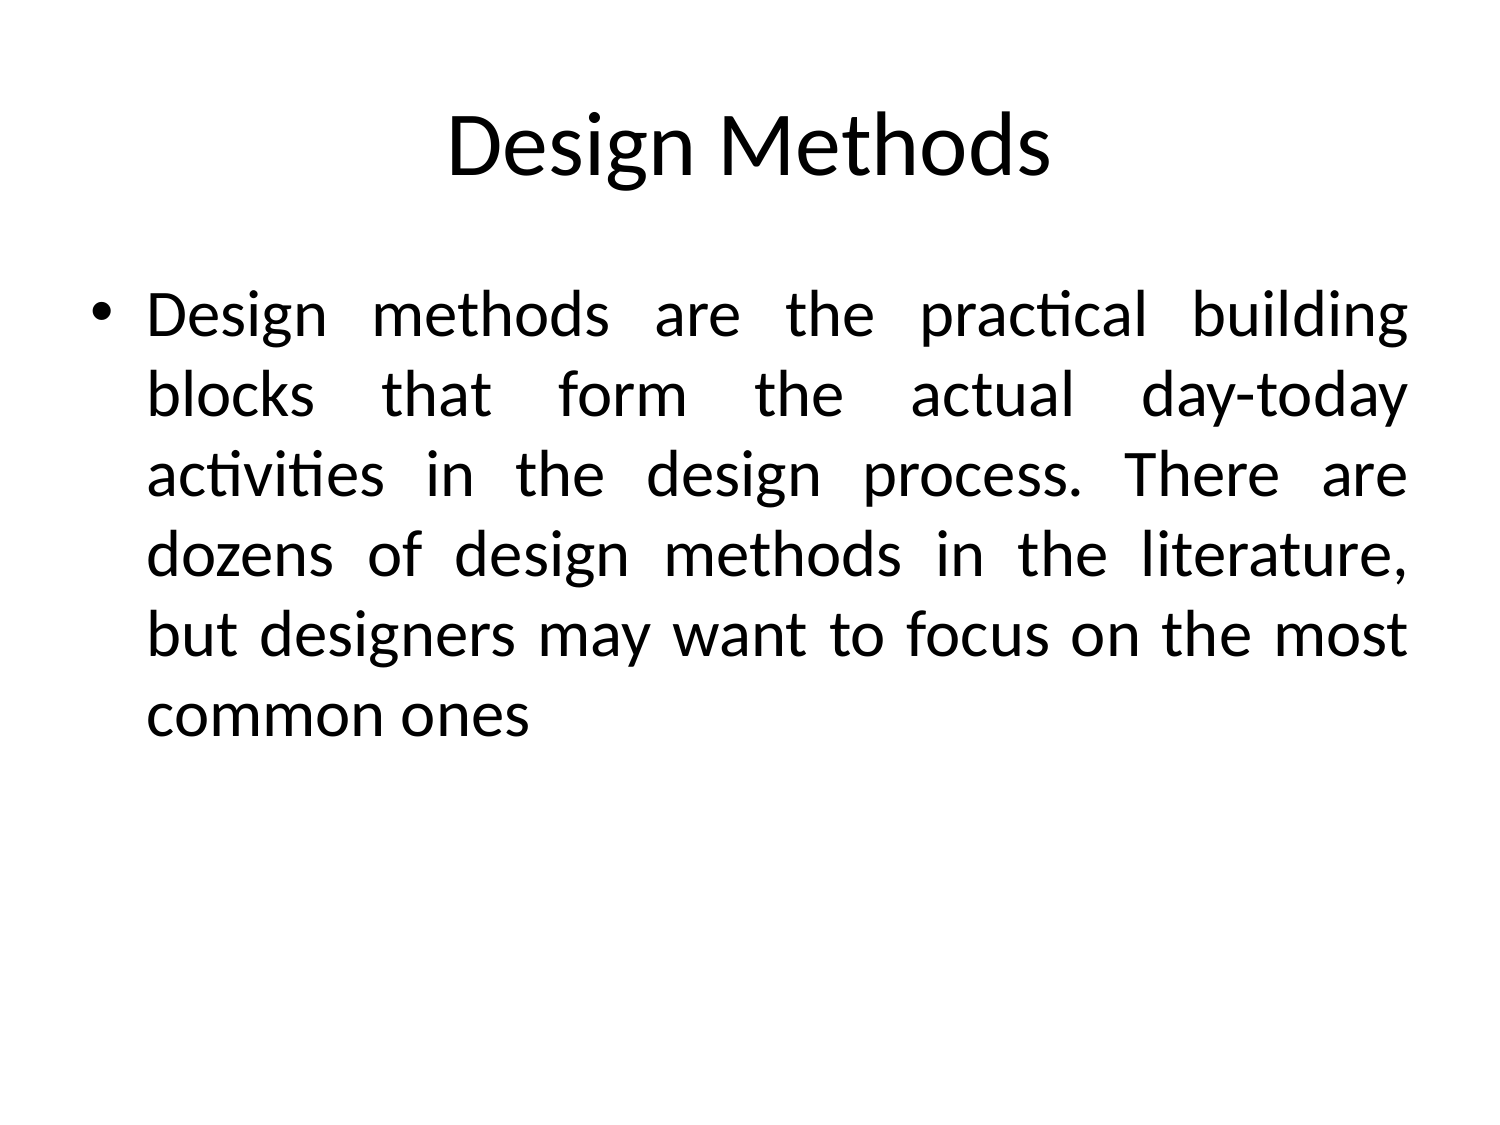

# Design Methods
Design methods are the practical building blocks that form the actual day-today activities in the design process. There are dozens of design methods in the literature, but designers may want to focus on the most common ones